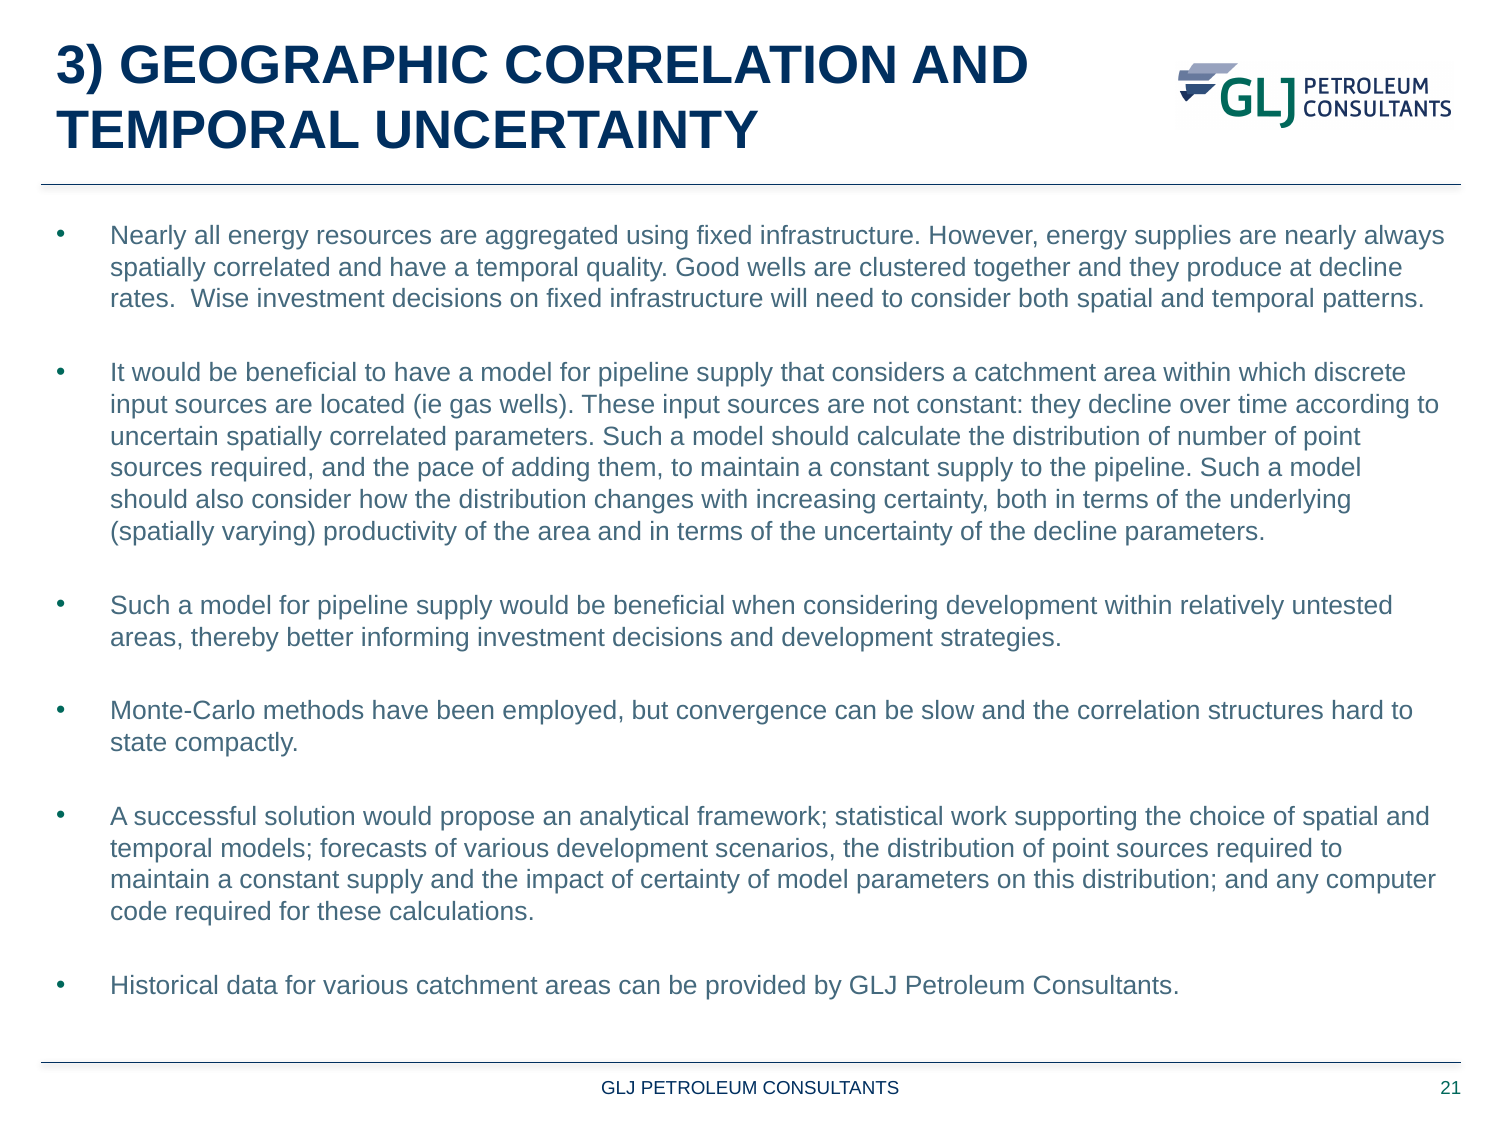

# 3) Geographic Correlation and Temporal Uncertainty
Nearly all energy resources are aggregated using fixed infrastructure. However, energy supplies are nearly always spatially correlated and have a temporal quality. Good wells are clustered together and they produce at decline rates.  Wise investment decisions on fixed infrastructure will need to consider both spatial and temporal patterns.

It would be beneficial to have a model for pipeline supply that considers a catchment area within which discrete input sources are located (ie gas wells). These input sources are not constant: they decline over time according to uncertain spatially correlated parameters. Such a model should calculate the distribution of number of point sources required, and the pace of adding them, to maintain a constant supply to the pipeline. Such a model should also consider how the distribution changes with increasing certainty, both in terms of the underlying (spatially varying) productivity of the area and in terms of the uncertainty of the decline parameters.

Such a model for pipeline supply would be beneficial when considering development within relatively untested areas, thereby better informing investment decisions and development strategies.

Monte-Carlo methods have been employed, but convergence can be slow and the correlation structures hard to state compactly.

A successful solution would propose an analytical framework; statistical work supporting the choice of spatial and temporal models; forecasts of various development scenarios, the distribution of point sources required to maintain a constant supply and the impact of certainty of model parameters on this distribution; and any computer code required for these calculations.

Historical data for various catchment areas can be provided by GLJ Petroleum Consultants.
GLJ PETROLEUM CONSULTANTS
21